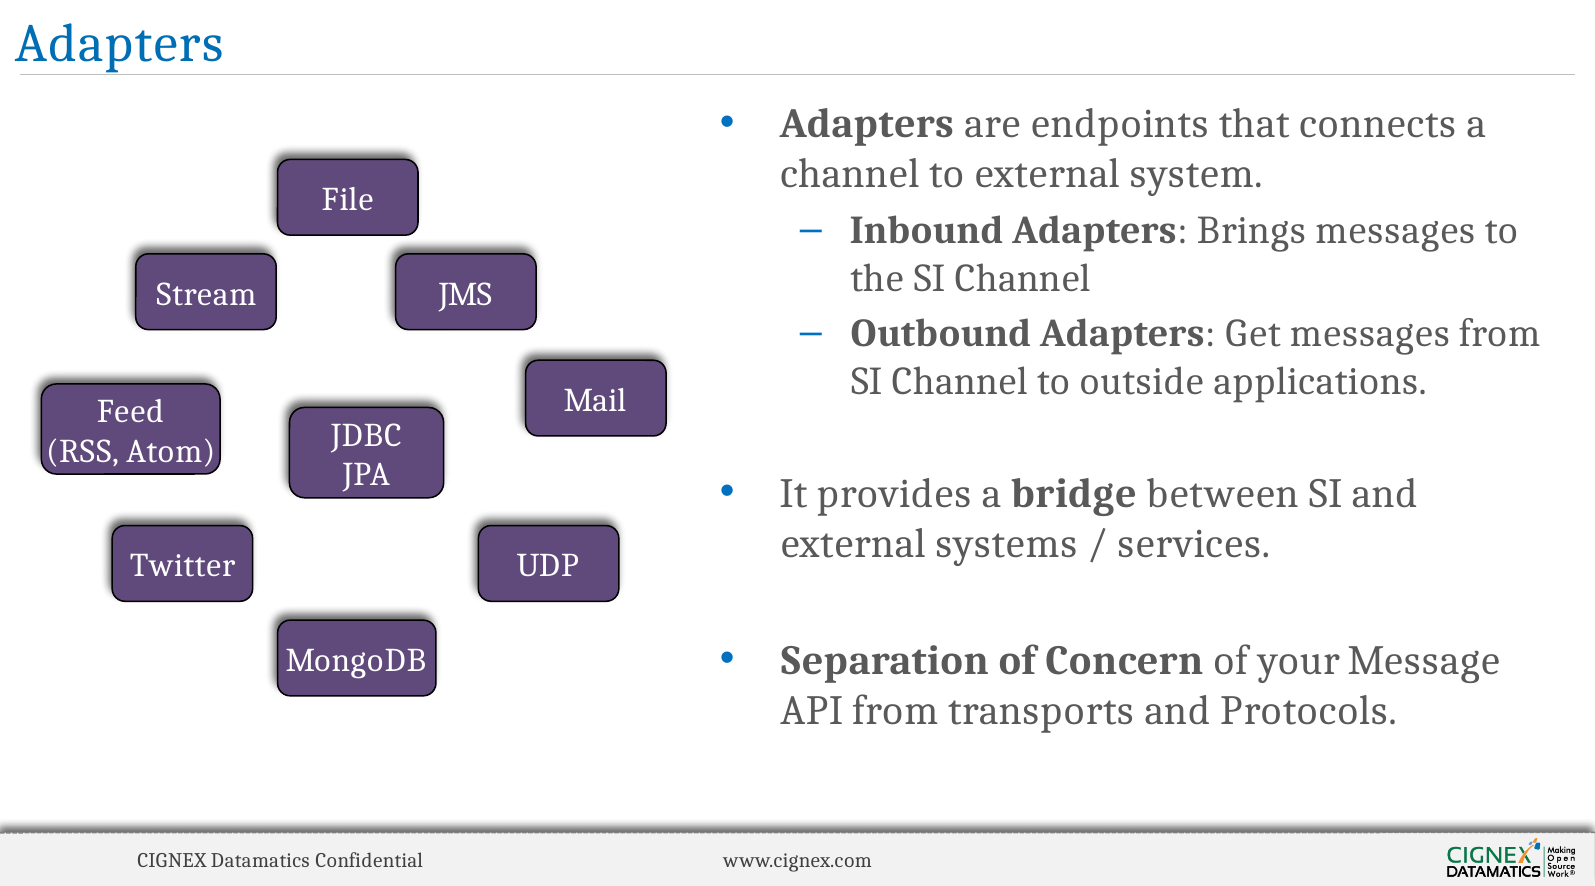

# Adapters
Adapters are endpoints that connects a channel to external system.
Inbound Adapters: Brings messages to the SI Channel
Outbound Adapters: Get messages from SI Channel to outside applications.

It provides a bridge between SI and external systems / services.

Separation of Concern of your Message API from transports and Protocols.
File
Stream
JMS
Mail
Feed
(RSS, Atom)
JDBC
JPA
Twitter
UDP
MongoDB
10